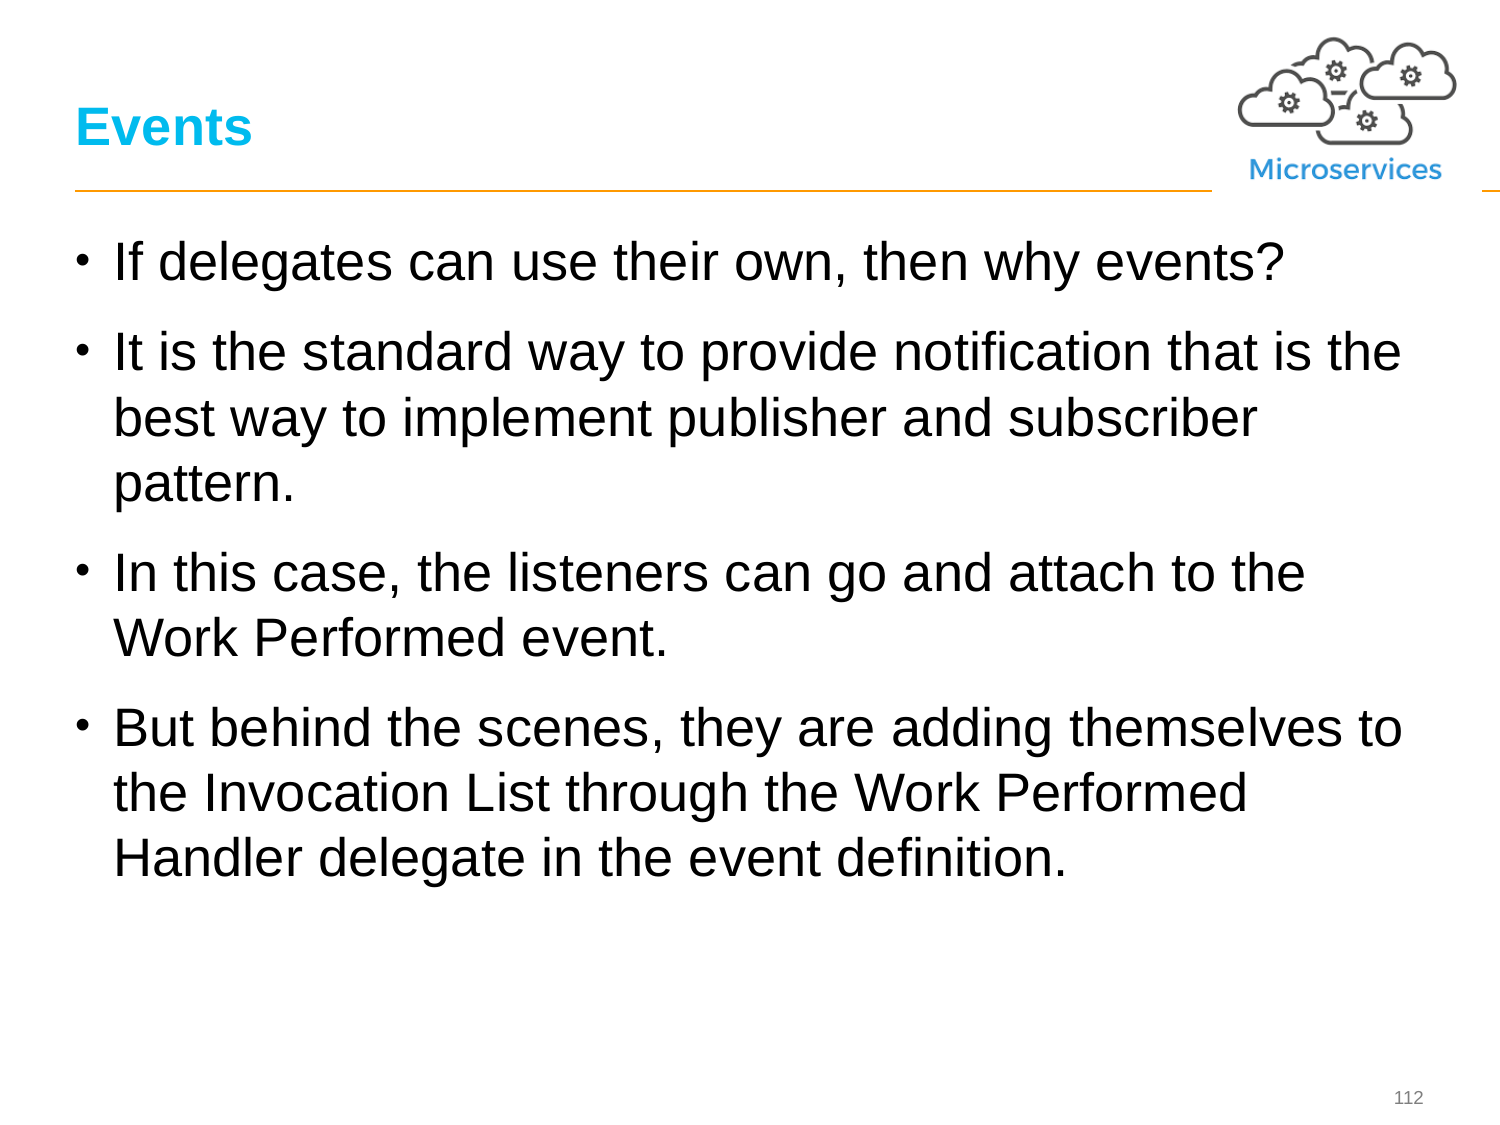

# Events
If delegates can use their own, then why events?
It is the standard way to provide notification that is the best way to implement publisher and subscriber pattern.
In this case, the listeners can go and attach to the Work Performed event.
But behind the scenes, they are adding themselves to the Invocation List through the Work Performed Handler delegate in the event definition.